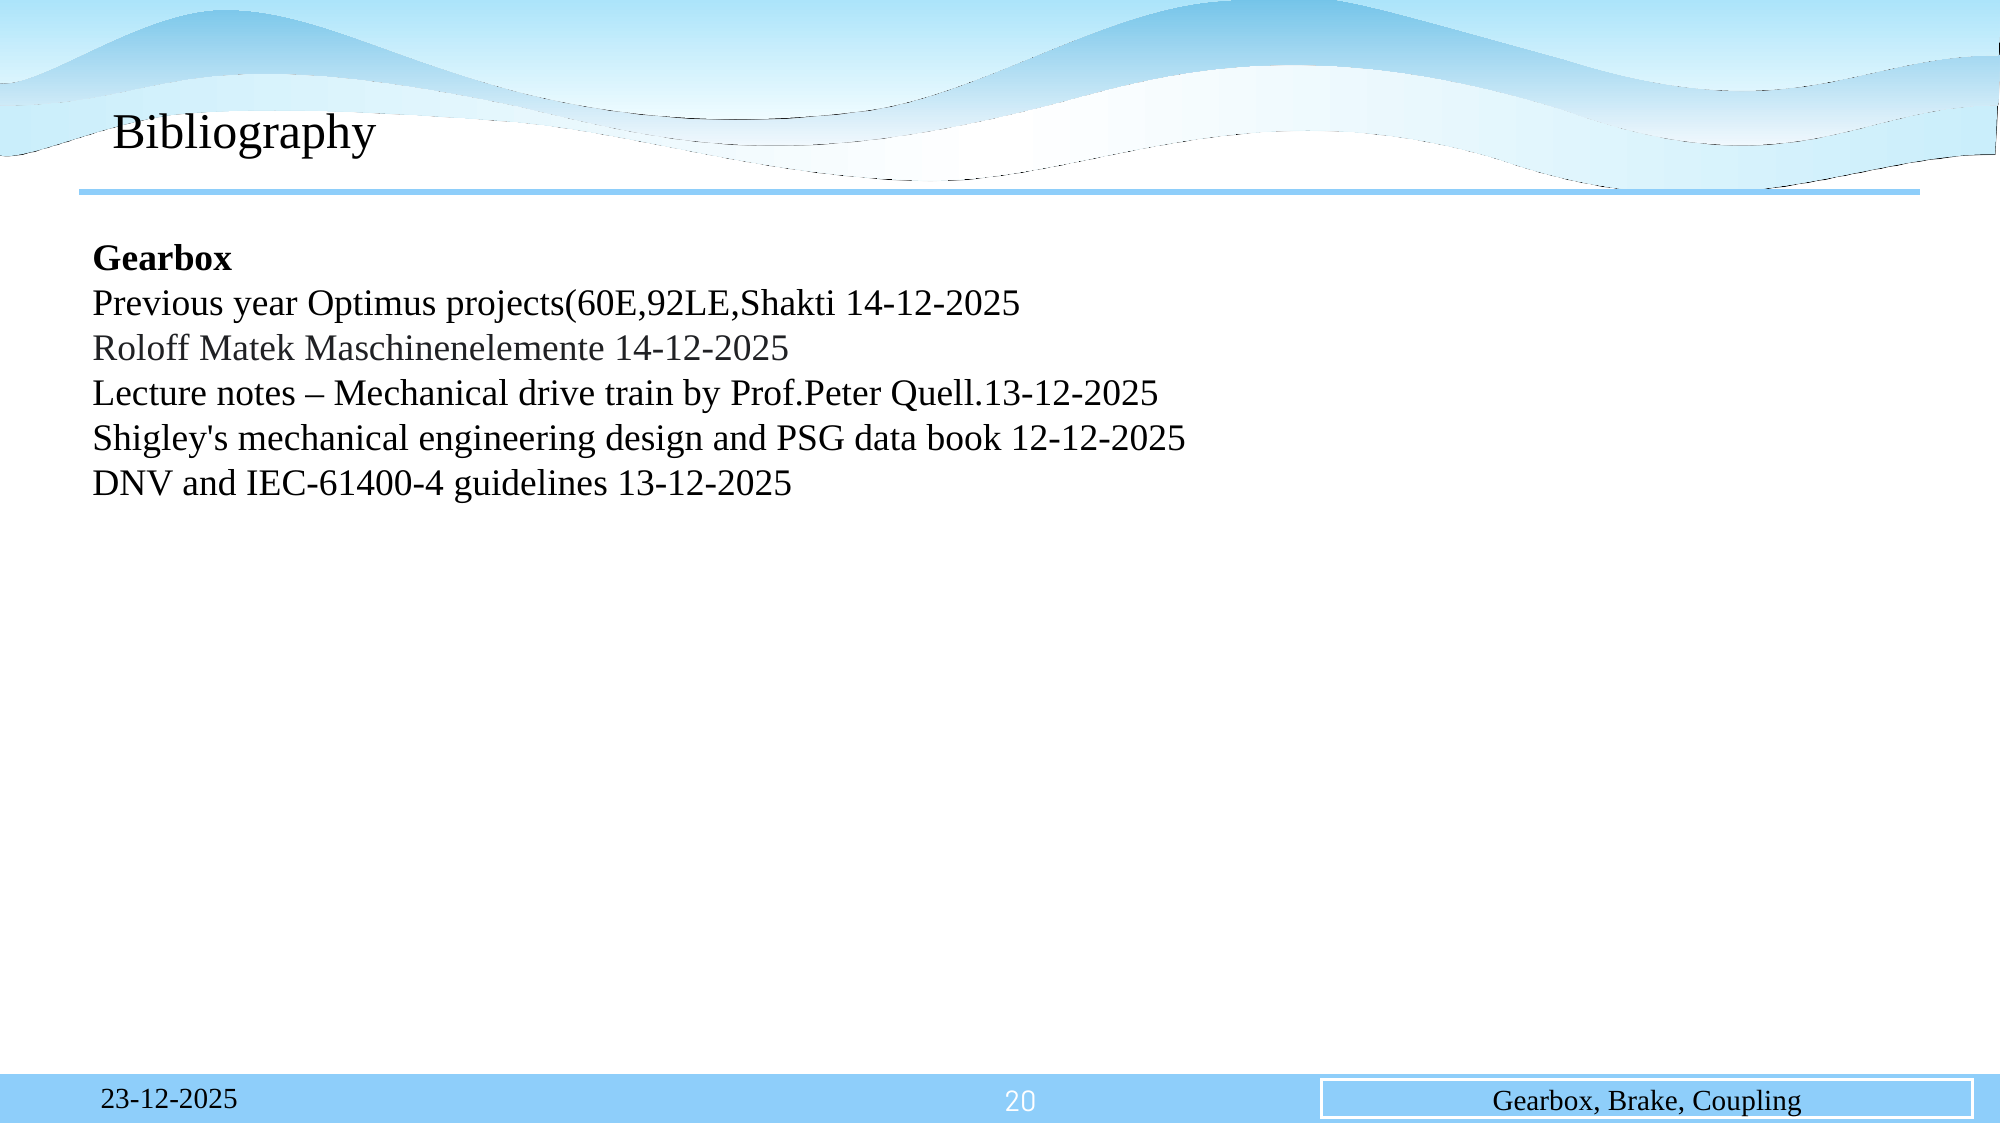

# Bibliography

Gearbox
Previous year Optimus projects(60E,92LE,Shakti 14-12-2025
Roloff Matek Maschinenelemente 14-12-2025
Lecture notes – Mechanical drive train by Prof.Peter Quell.13-12-2025
Shigley's mechanical engineering design and PSG data book 12-12-2025
DNV and IEC-61400-4 guidelines 13-12-2025

23-12-2025

20
Gearbox, Brake, Coupling